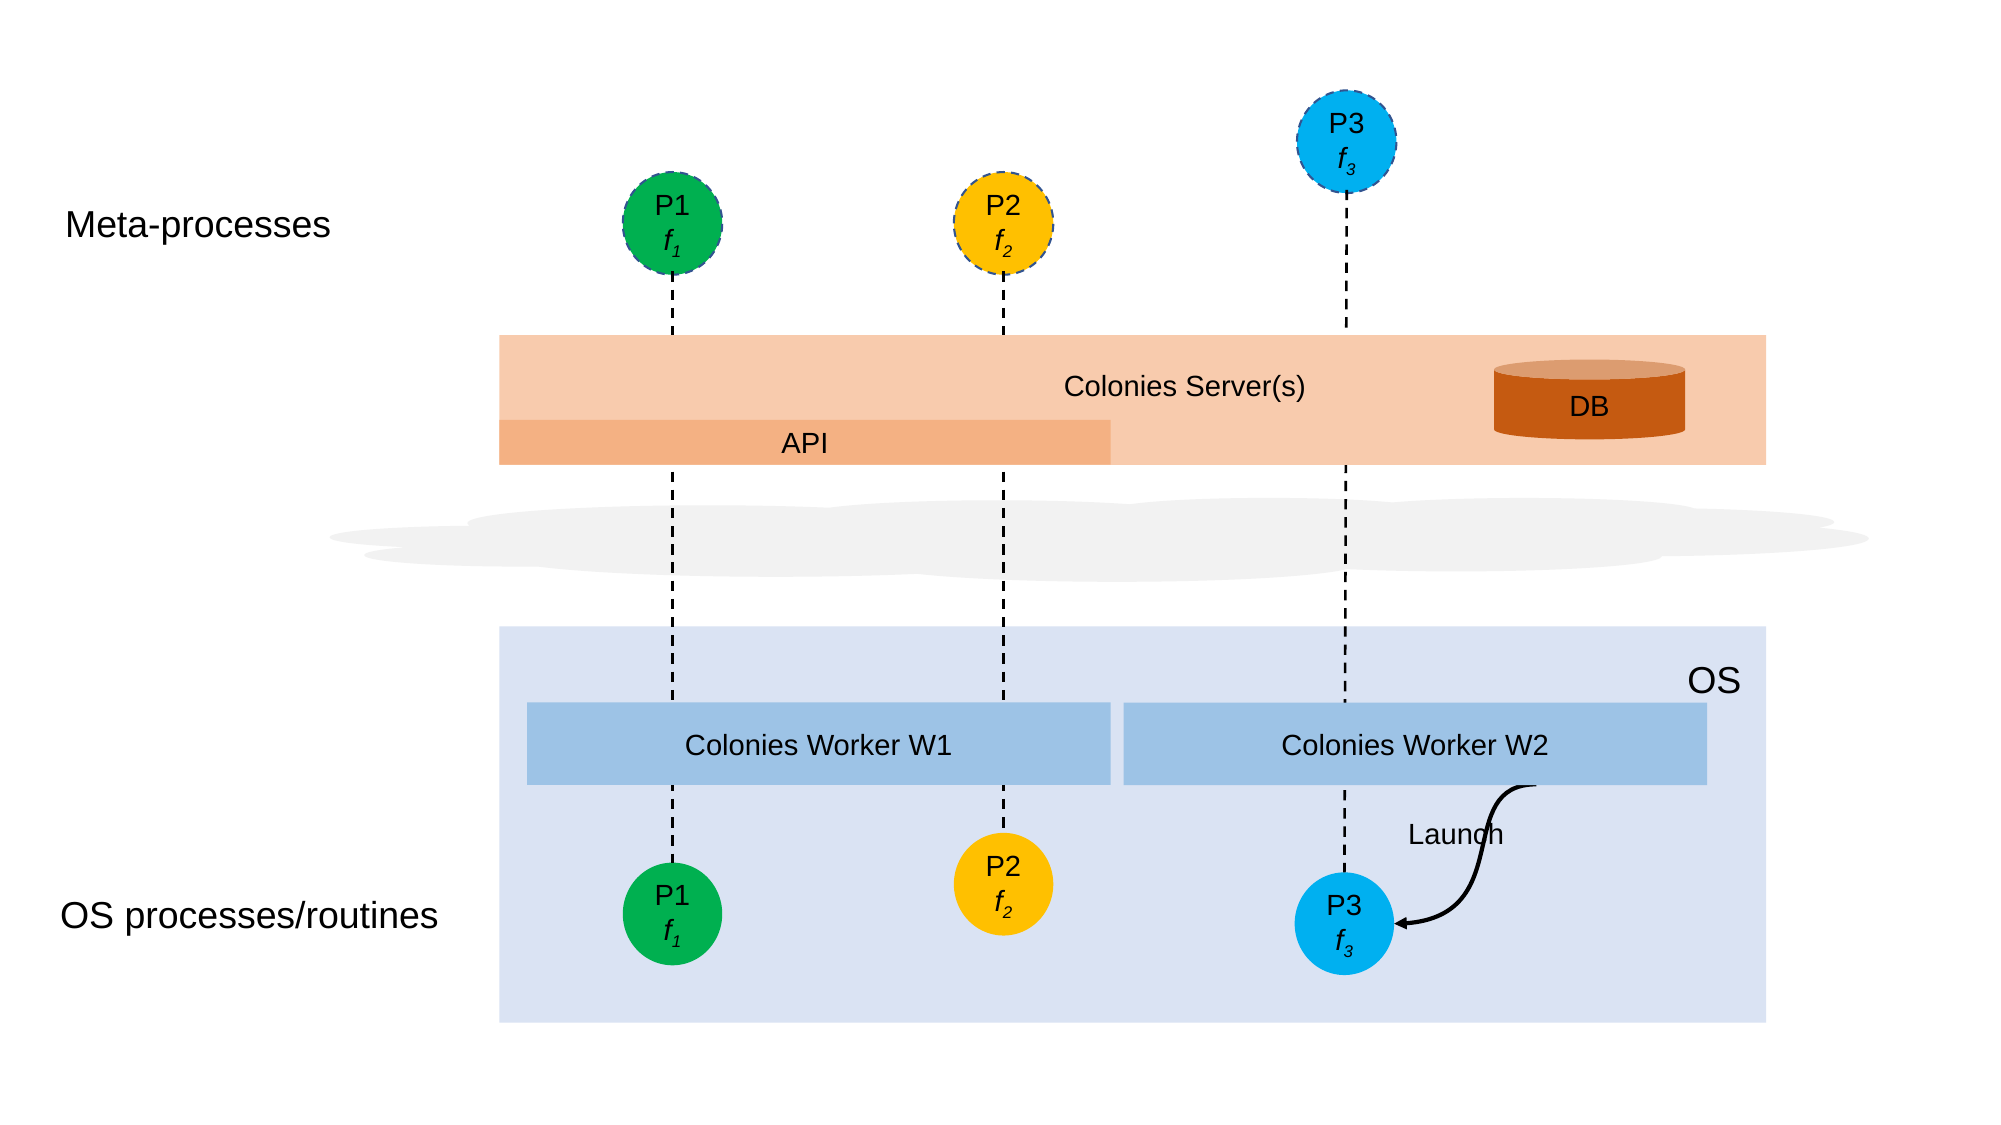

P3
f3
P2
f2
P1
f1
Meta-processes

DB
Colonies Server(s)
API

OS
Colonies Worker W1
Colonies Worker W2
Launch
P2
f2
P1
f1
P3
f3
OS processes/routines